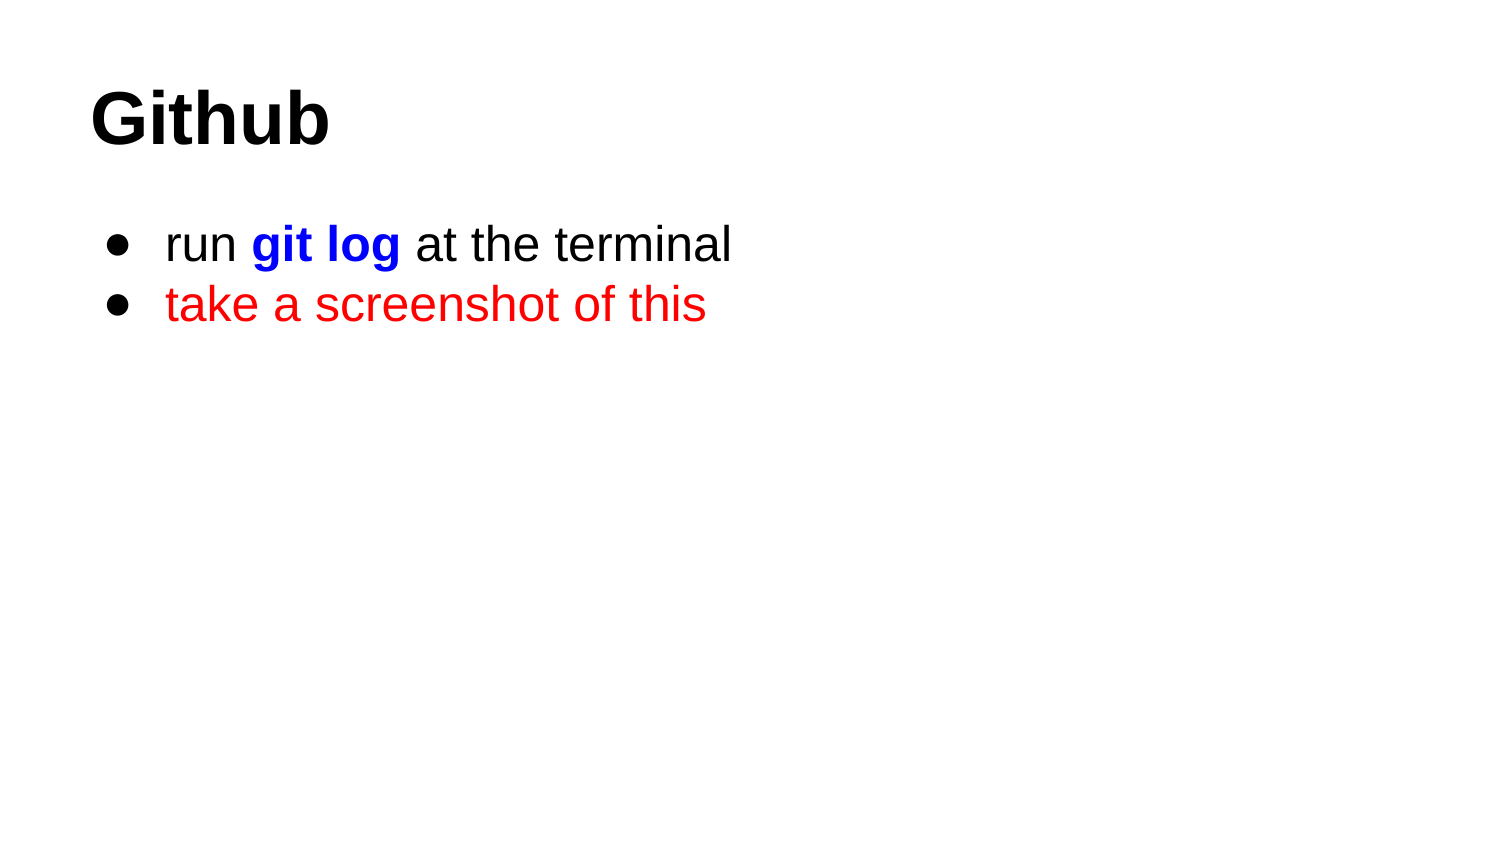

# Github
run git log at the terminal
take a screenshot of this